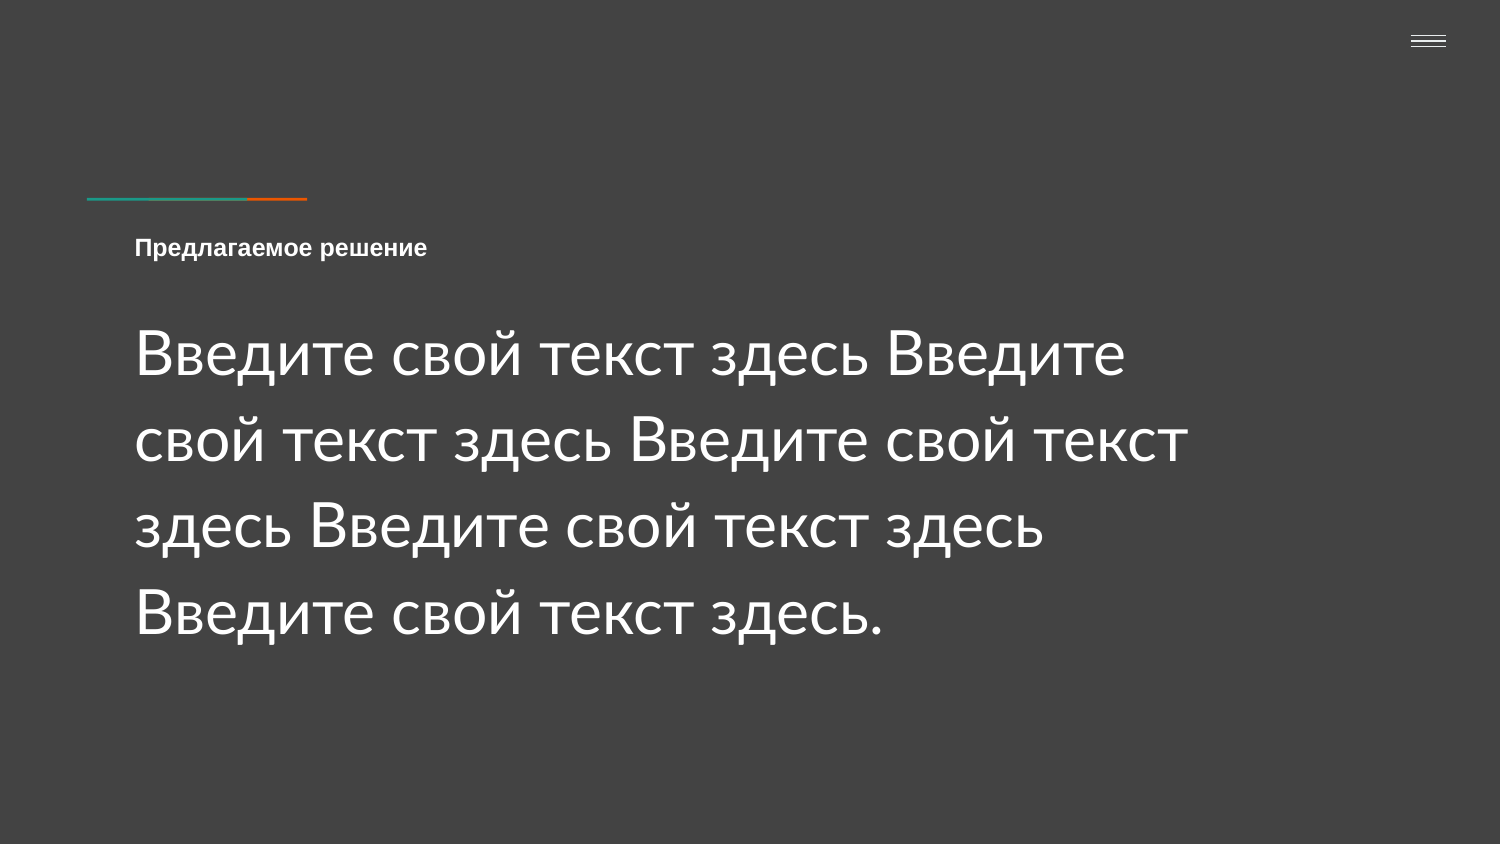

# Предлагаемое решение
Введите свой текст здесь Введите свой текст здесь Введите свой текст здесь Введите свой текст здесь Введите свой текст здесь.